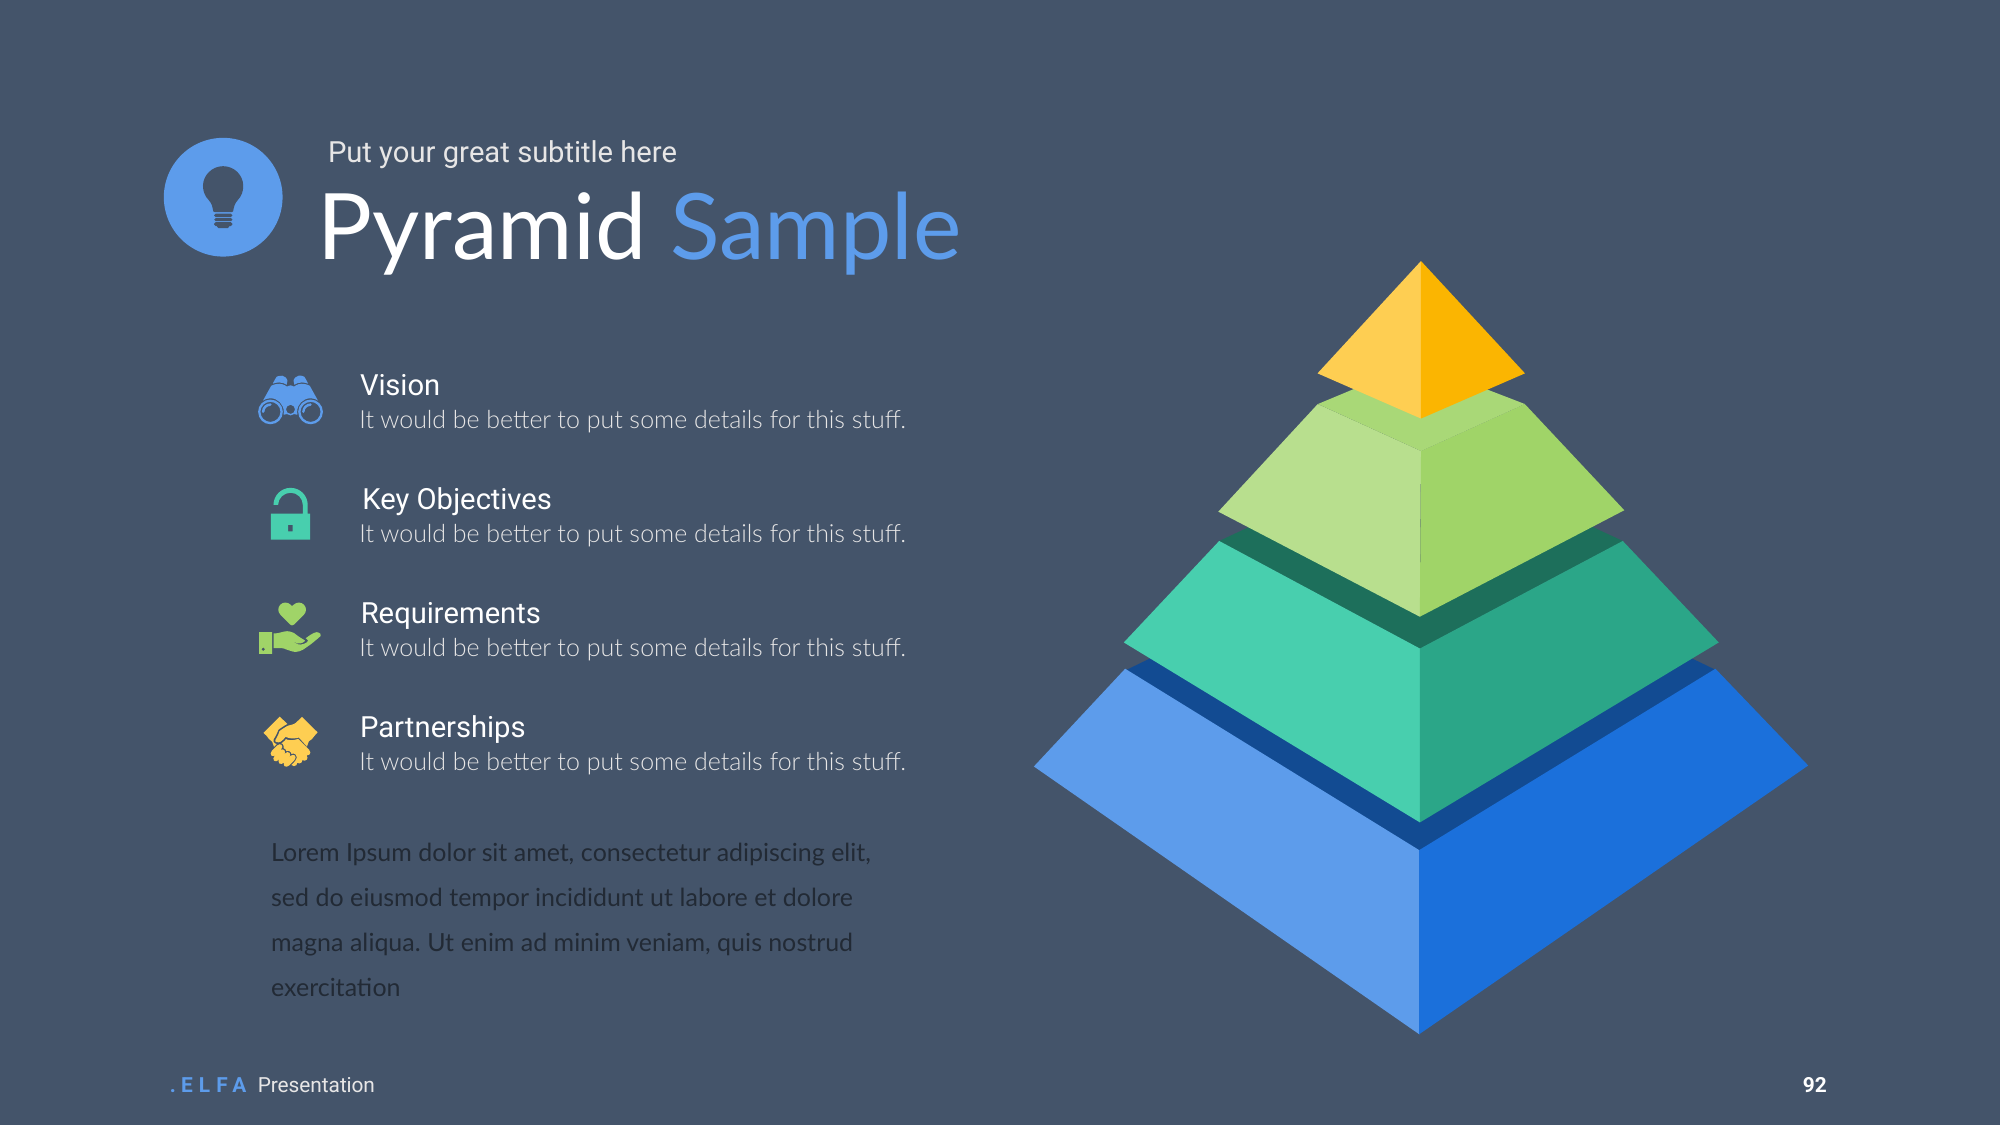

Put your great subtitle here

Pyramid Sample

Vision
It would be better to put some details for this stuff.

Key Objectives
It would be better to put some details for this stuff.

Requirements
It would be better to put some details for this stuff.

Partnerships
It would be better to put some details for this stuff.

Lorem Ipsum dolor sit amet, consectetur adipiscing elit, sed do eiusmod tempor incididunt ut labore et dolore magna aliqua. Ut enim ad minim veniam, quis nostrud exercitation